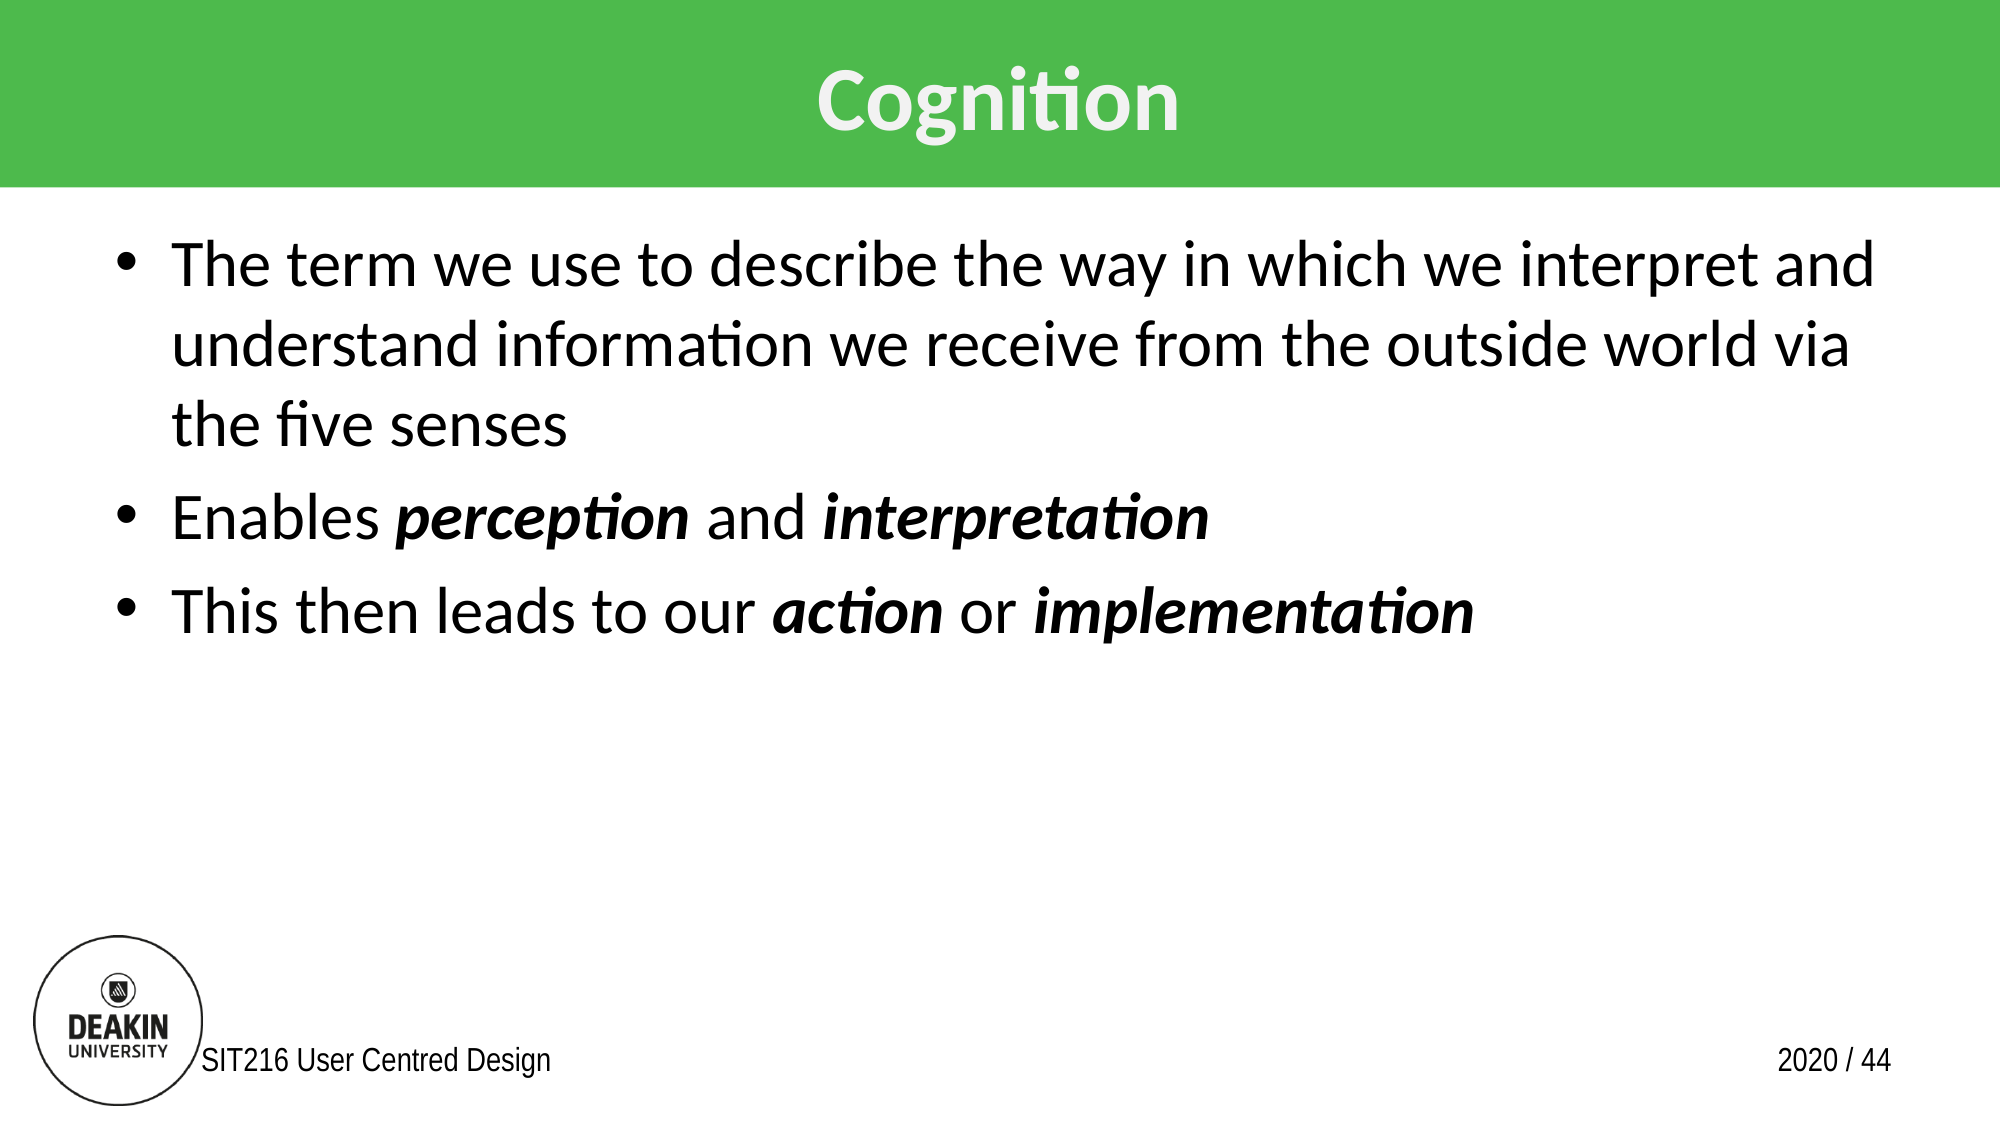

# Cognition
The term we use to describe the way in which we interpret and understand information we receive from the outside world via the five senses
Enables perception and interpretation
This then leads to our action or implementation